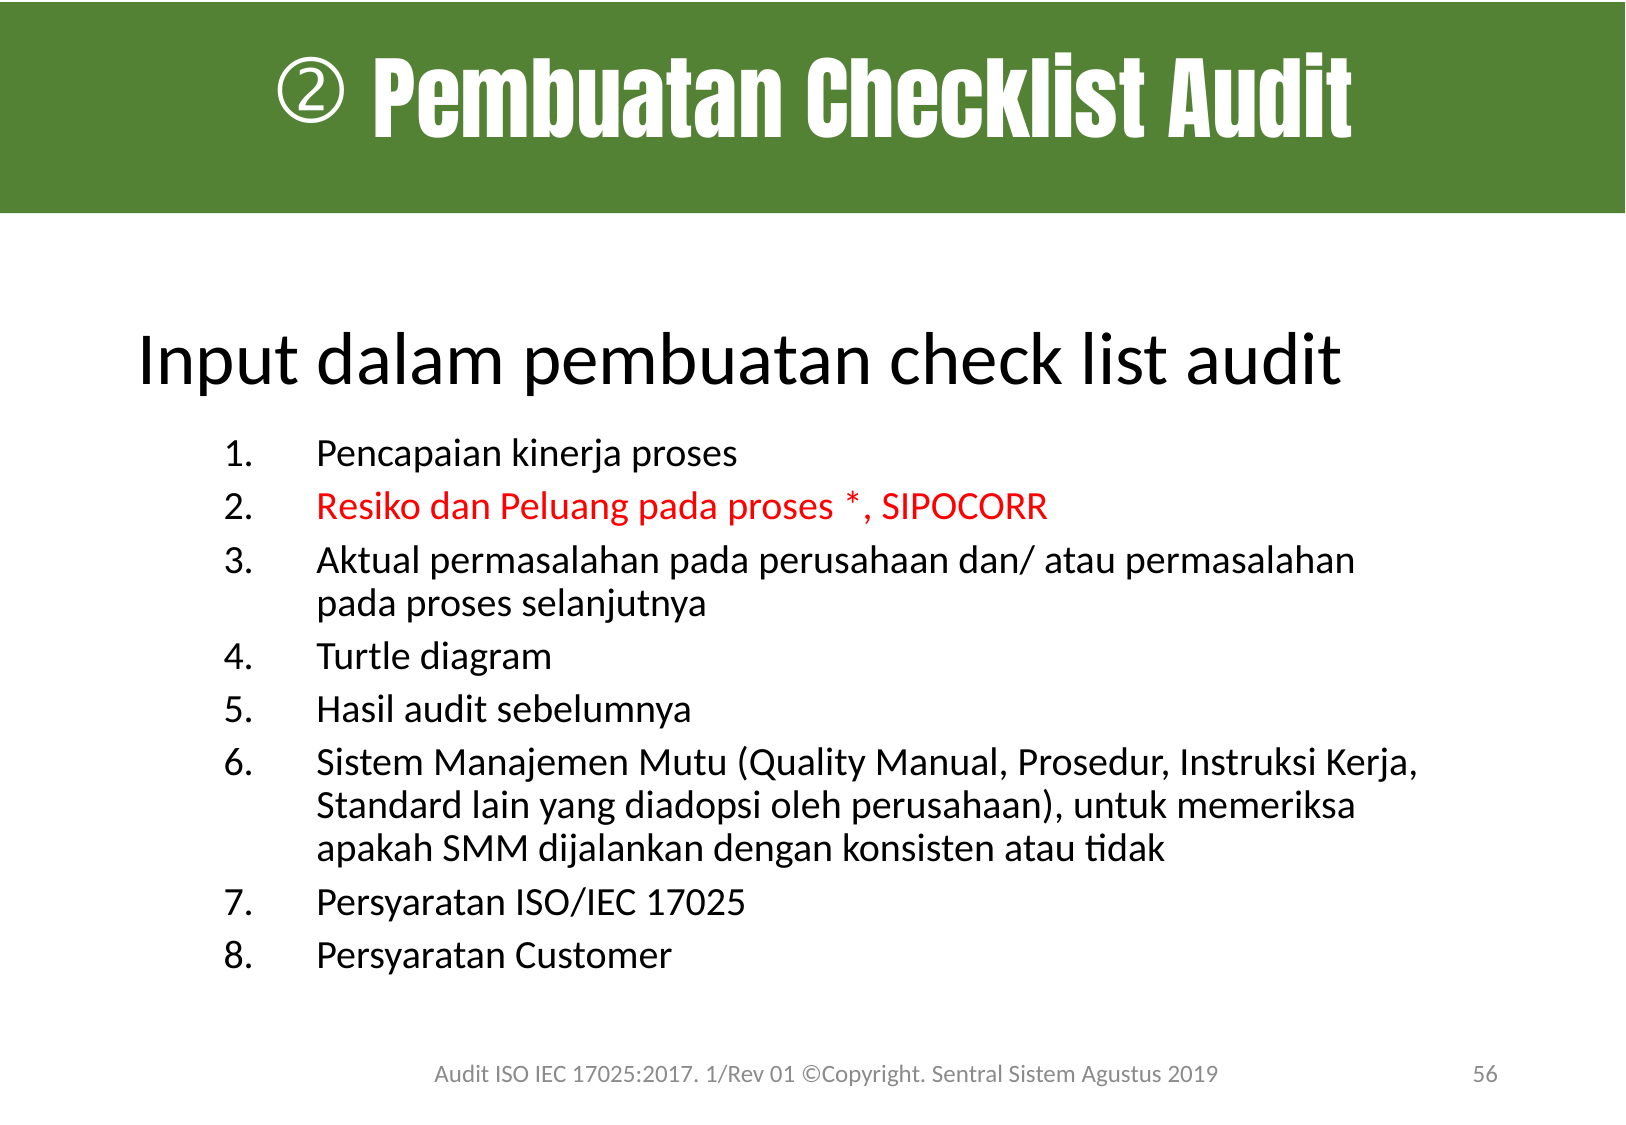

Pembuatan Checklist Audit
# Input dalam pembuatan check list audit
Pencapaian kinerja proses
Resiko dan Peluang pada proses *, SIPOCORR
Aktual permasalahan pada perusahaan dan/ atau permasalahan pada proses selanjutnya
Turtle diagram
Hasil audit sebelumnya
Sistem Manajemen Mutu (Quality Manual, Prosedur, Instruksi Kerja, Standard lain yang diadopsi oleh perusahaan), untuk memeriksa apakah SMM dijalankan dengan konsisten atau tidak
Persyaratan ISO/IEC 17025
Persyaratan Customer
Audit ISO IEC 17025:2017. 1/Rev 01 ©Copyright. Sentral Sistem Agustus 2019
56